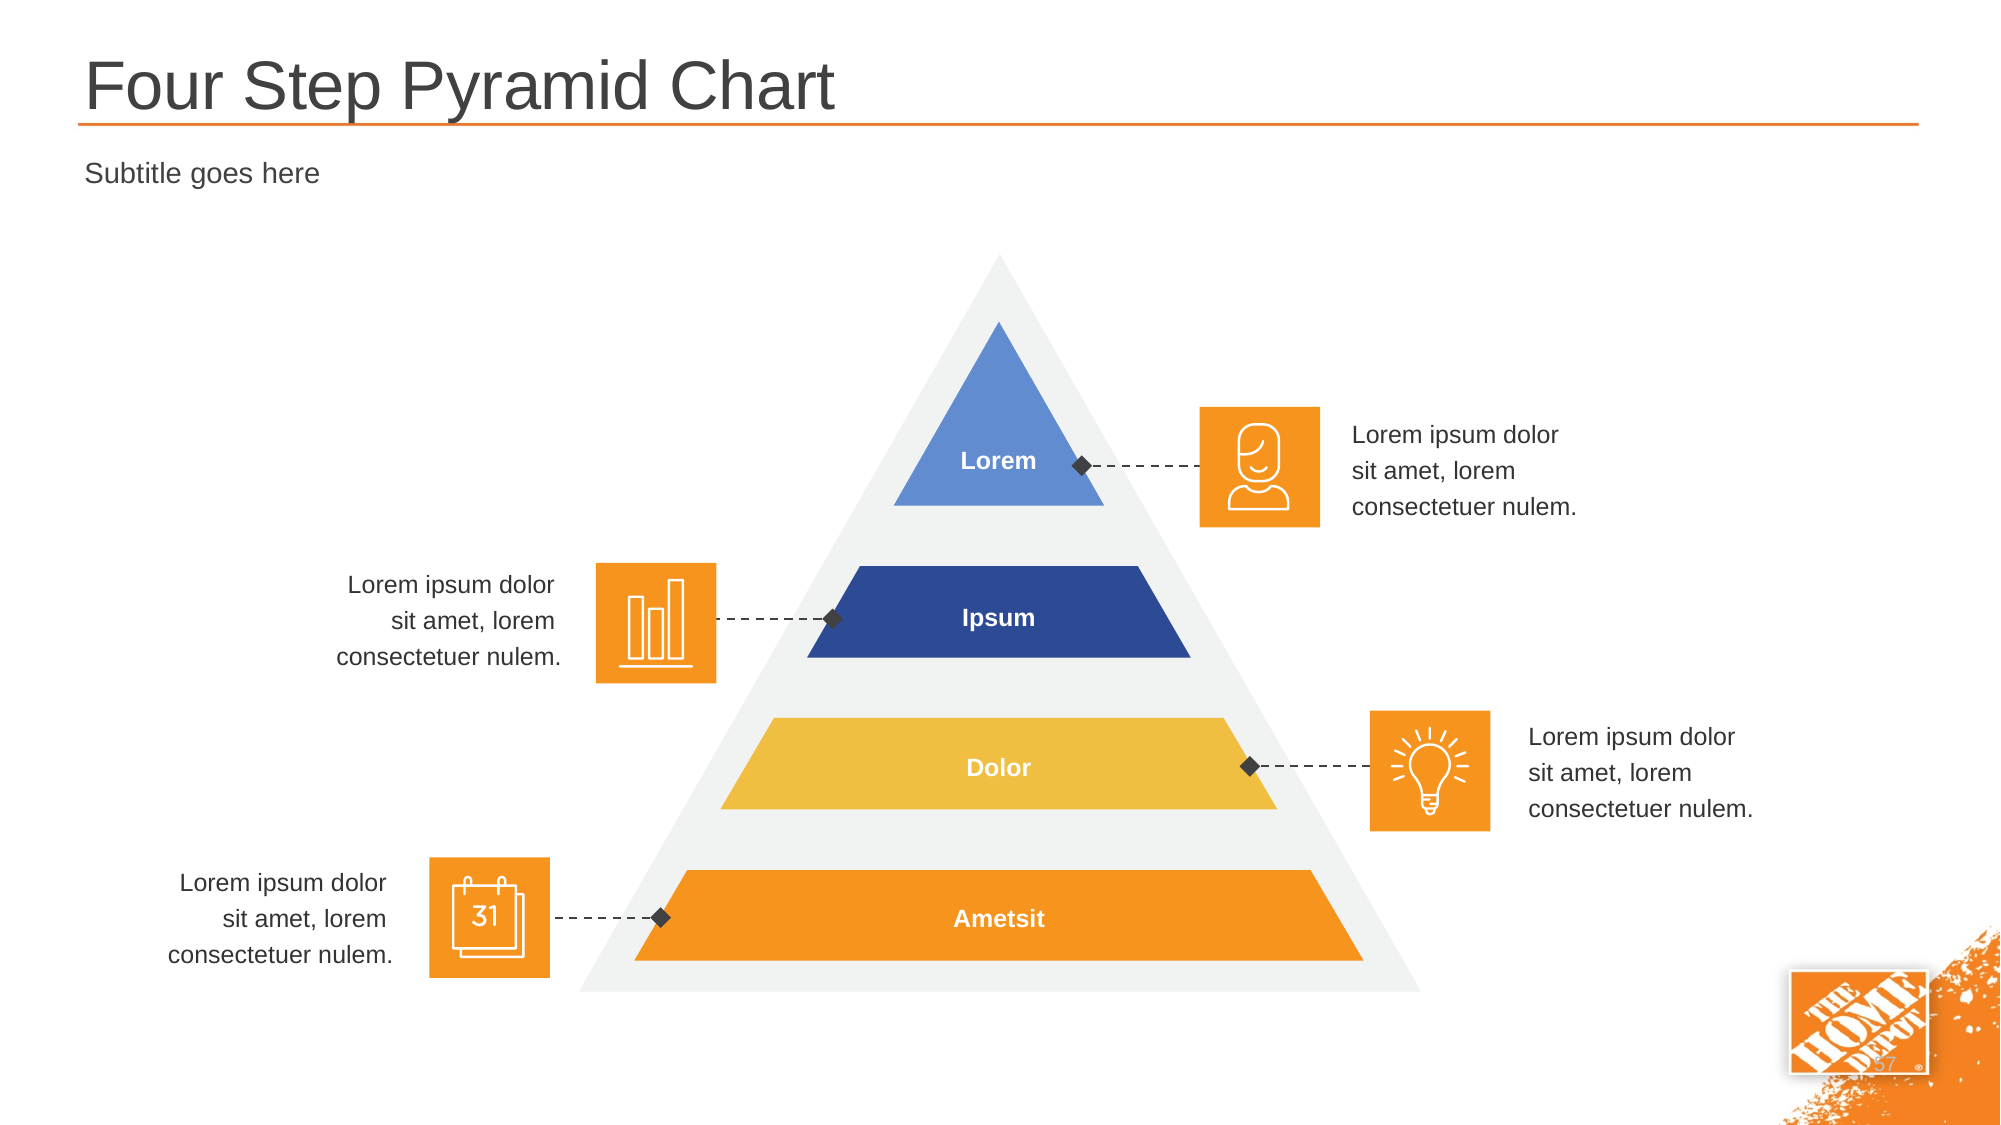

# Four Step Pyramid Chart
Subtitle goes here

Lorem
Ipsum
Dolor
Ametsit
Lorem ipsum dolor
sit amet, lorem
consectetuer nulem.

Lorem ipsum dolor
sit amet, lorem
consectetuer nulem.

Lorem ipsum dolor
sit amet, lorem
consectetuer nulem.

Lorem ipsum dolor
sit amet, lorem
consectetuer nulem.

57